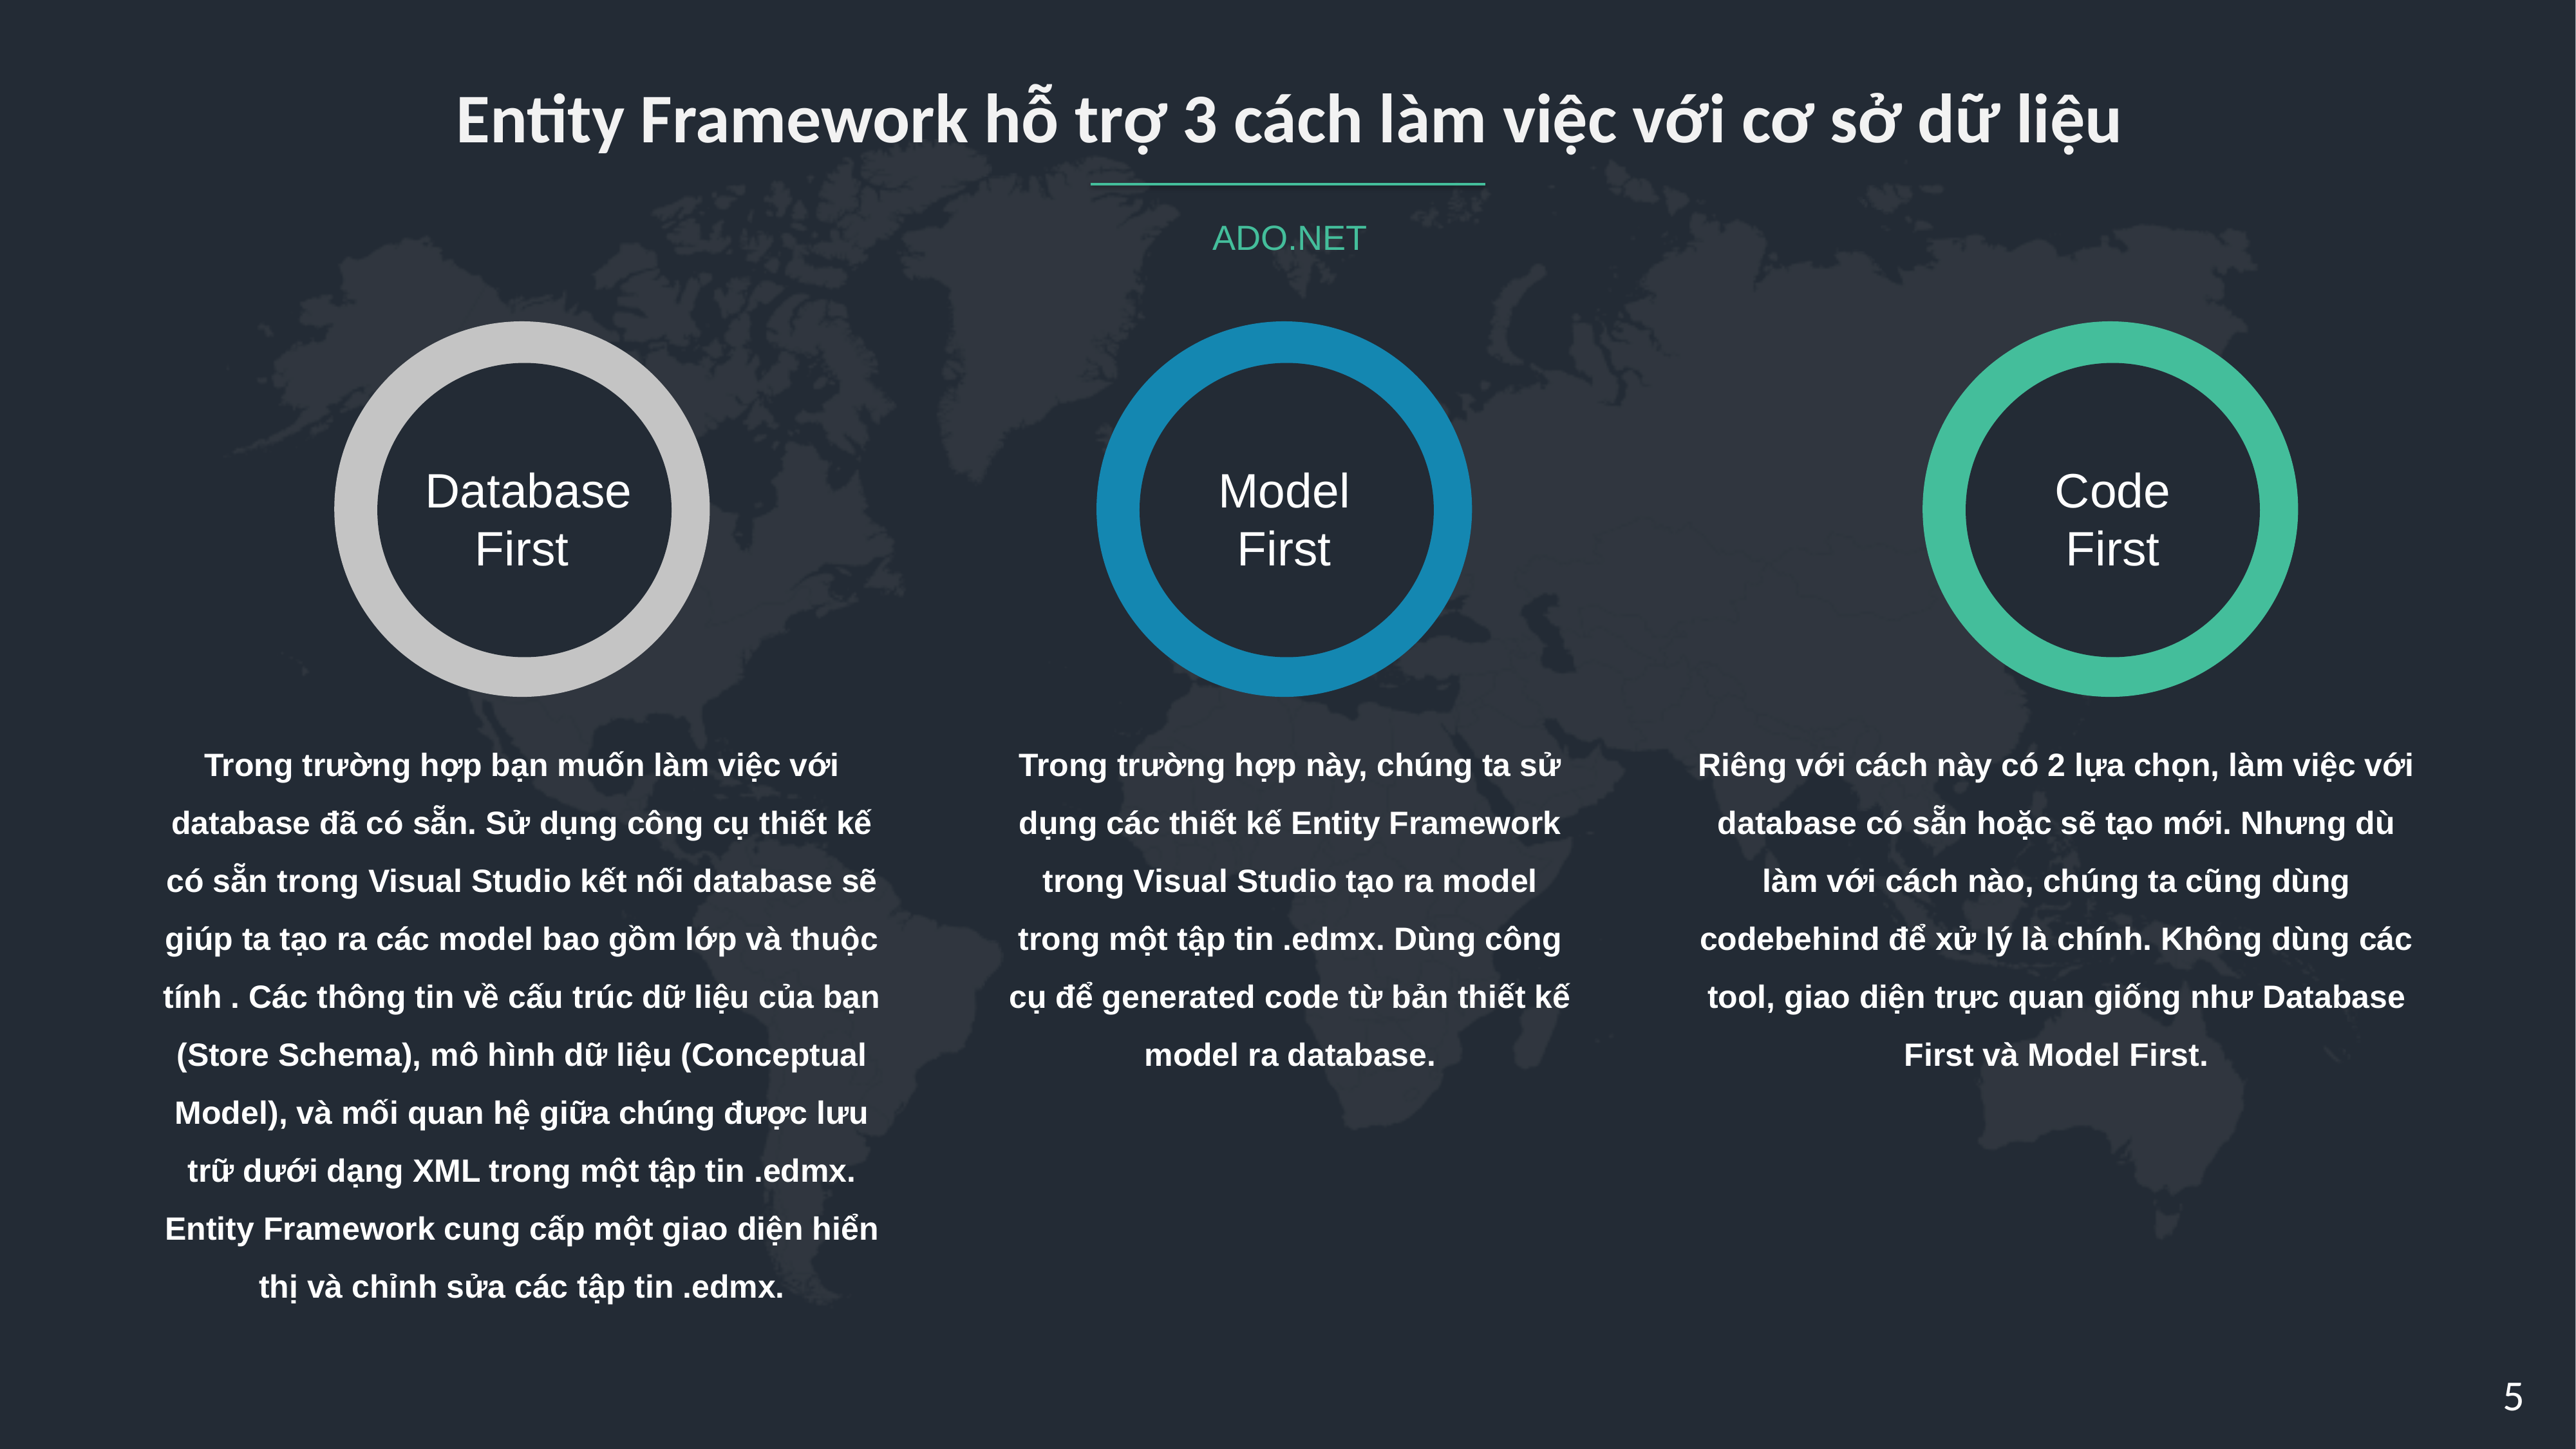

Entity Framework hỗ trợ 3 cách làm việc với cơ sở dữ liệu
ADO.NET

### Chart:

| Category | Region 1 |
|---|---|
| 2013 | 80.0 |
| 2014 | 0.0 |

### Chart:

| Category | 1 |
|---|---|
| 2013 | 0.0 |
| 2014 | 100.0 |

### Chart:

| Category | Region 1 |
|---|---|
| 2013 | 0.0 |
| 2014 | 100.0 |

 Database First
Model First
Code First
Trong trường hợp bạn muốn làm việc với database đã có sẵn. Sử dụng công cụ thiết kế có sẵn trong Visual Studio kết nối database sẽ giúp ta tạo ra các model bao gồm lớp và thuộc tính . Các thông tin về cấu trúc dữ liệu của bạn (Store Schema), mô hình dữ liệu (Conceptual Model), và mối quan hệ giữa chúng được lưu trữ dưới dạng XML trong một tập tin .edmx. Entity Framework cung cấp một giao diện hiển thị và chỉnh sửa các tập tin .edmx.
Trong trường hợp này, chúng ta sử dụng các thiết kế Entity Framework trong Visual Studio tạo ra model trong một tập tin .edmx. Dùng công cụ để generated code từ bản thiết kế model ra database.
Riêng với cách này có 2 lựa chọn, làm việc với database có sẵn hoặc sẽ tạo mới. Nhưng dù làm với cách nào, chúng ta cũng dùng codebehind để xử lý là chính. Không dùng các tool, giao diện trực quan giống như Database First và Model First.
5